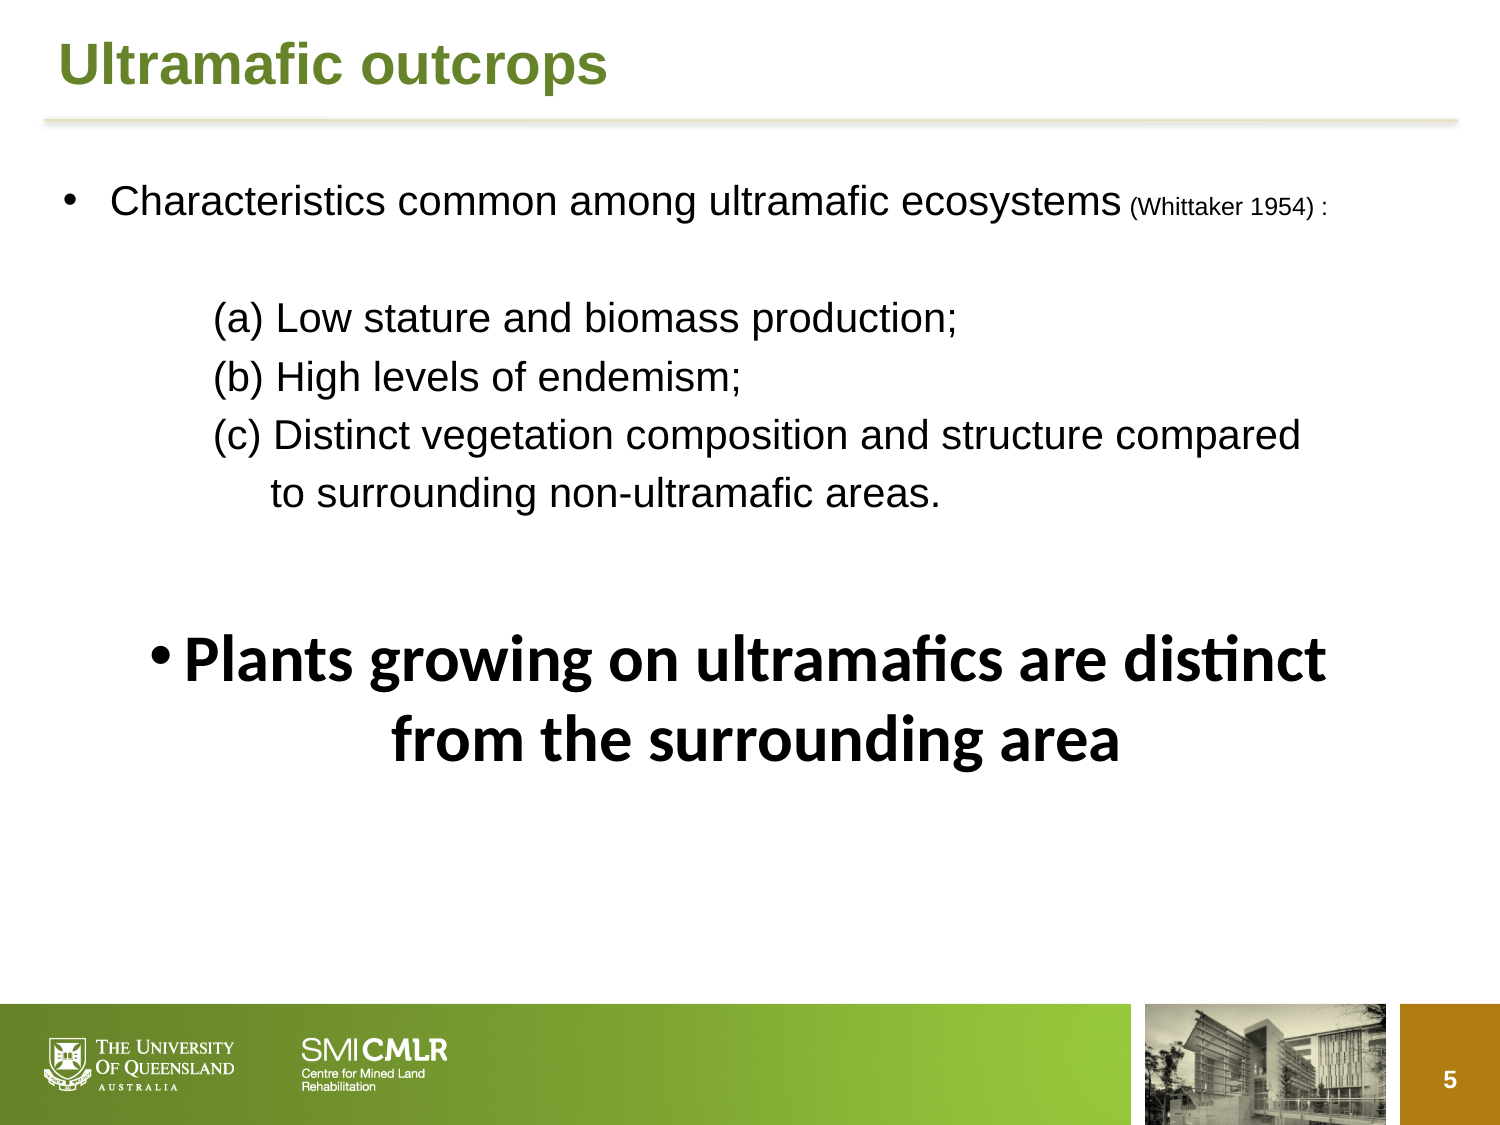

# Ultramafic outcrops
Characteristics common among ultramafic ecosystems (Whittaker 1954) :

	(a) Low stature and biomass production;
	(b) High levels of endemism;
	(c) Distinct vegetation composition and structure compared
	     to surrounding non-ultramafic areas.

Plants growing on ultramafics are distinct from the surrounding area